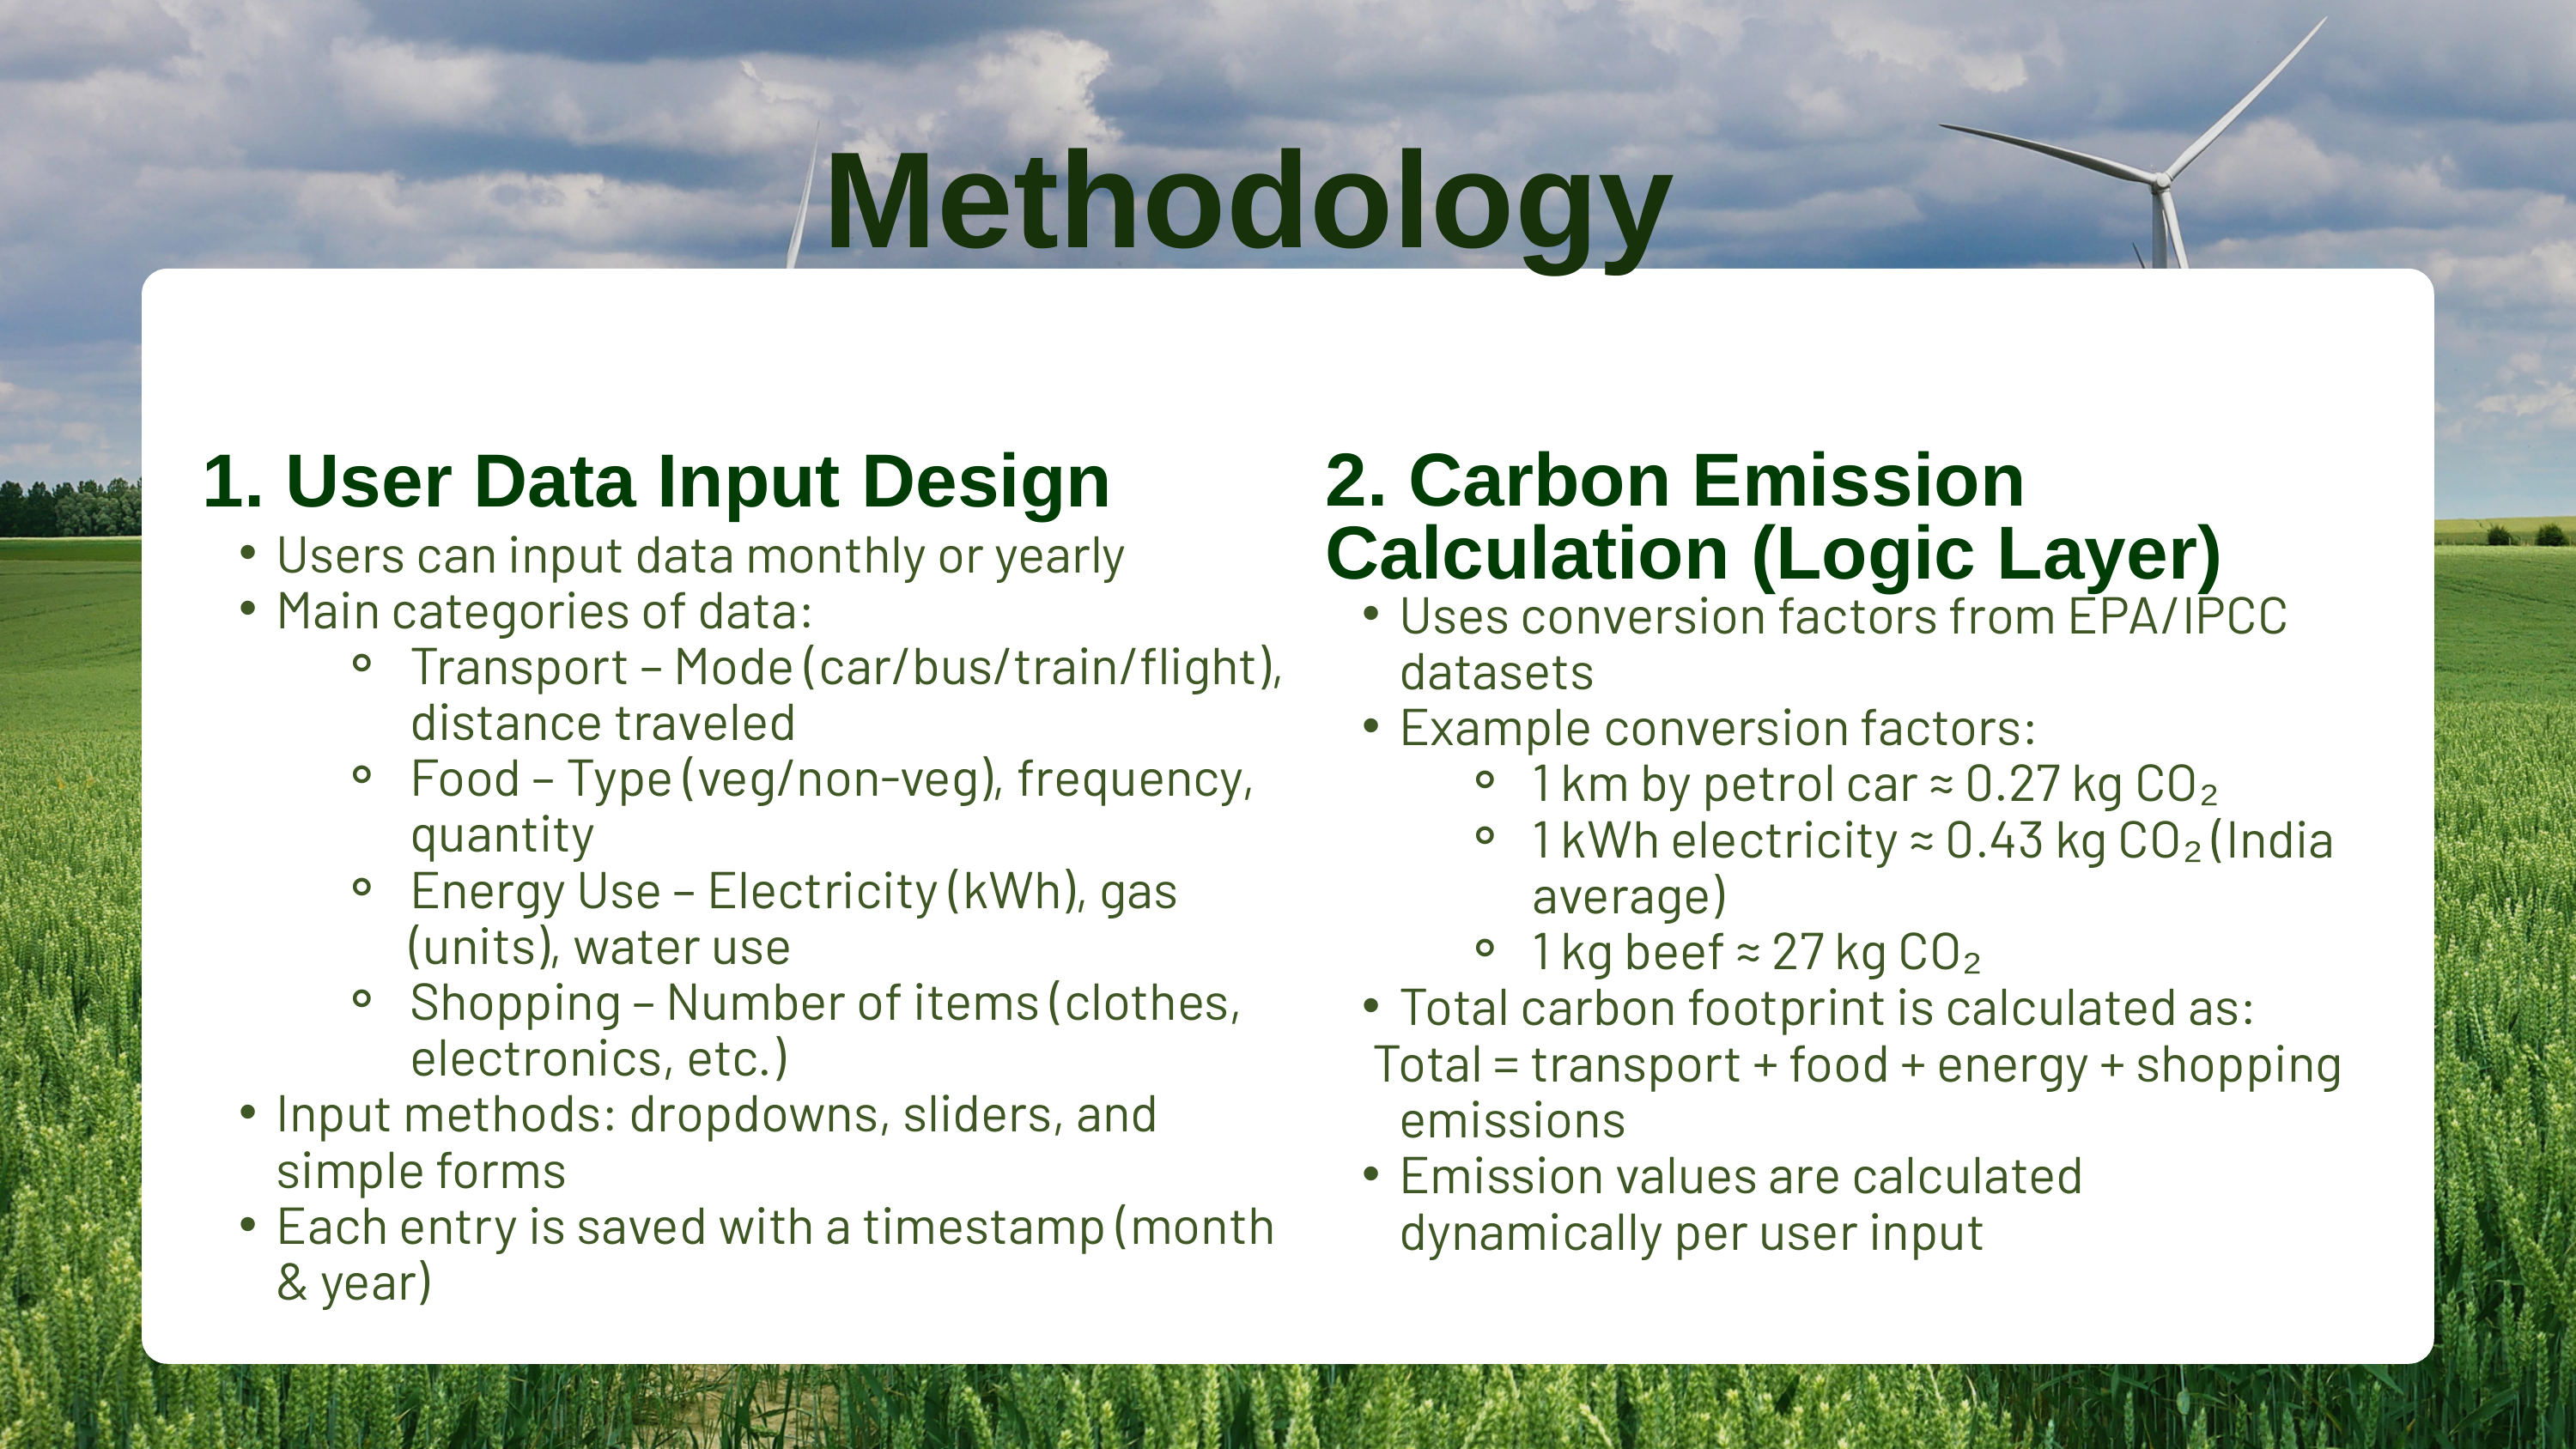

Methodology

1. User Data Input Design

2. Carbon Emission Calculation (Logic Layer)
Users can input data monthly or yearly
Main categories of data:
Transport – Mode (car/bus/train/flight), distance traveled
Food – Type (veg/non-veg), frequency, quantity
Energy Use – Electricity (kWh), gas (units), water use
Shopping – Number of items (clothes, electronics, etc.)
Input methods: dropdowns, sliders, and simple forms
Each entry is saved with a timestamp (month & year)
Uses conversion factors from EPA/IPCC datasets
Example conversion factors:
1 km by petrol car ≈ 0.27 kg CO₂
1 kWh electricity ≈ 0.43 kg CO₂ (India average)
1 kg beef ≈ 27 kg CO₂
Total carbon footprint is calculated as:
 Total = transport + food + energy + shopping emissions
Emission values are calculated dynamically per user input